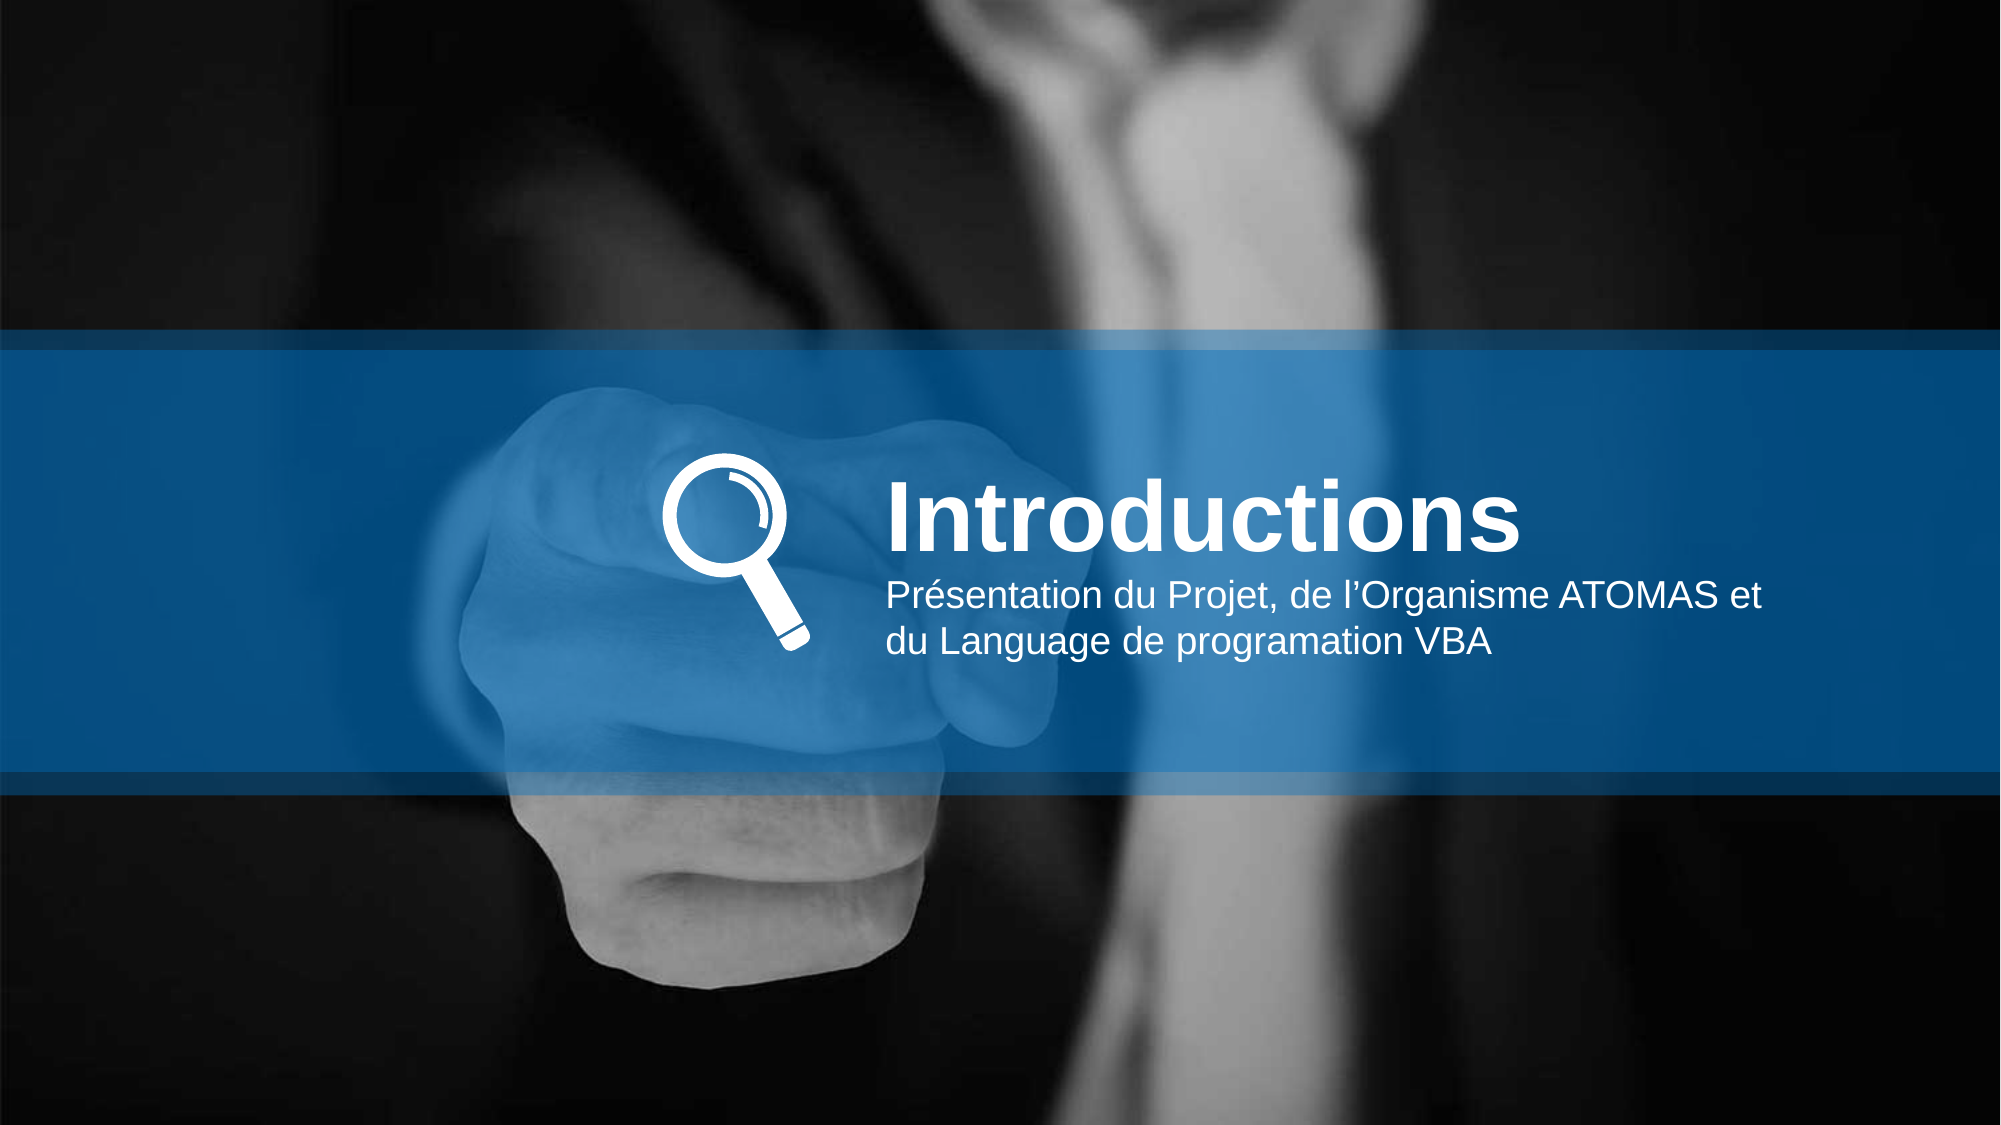

Introductions

Présentation du Projet, de l’Organisme ATOMAS et du Language de programation VBA